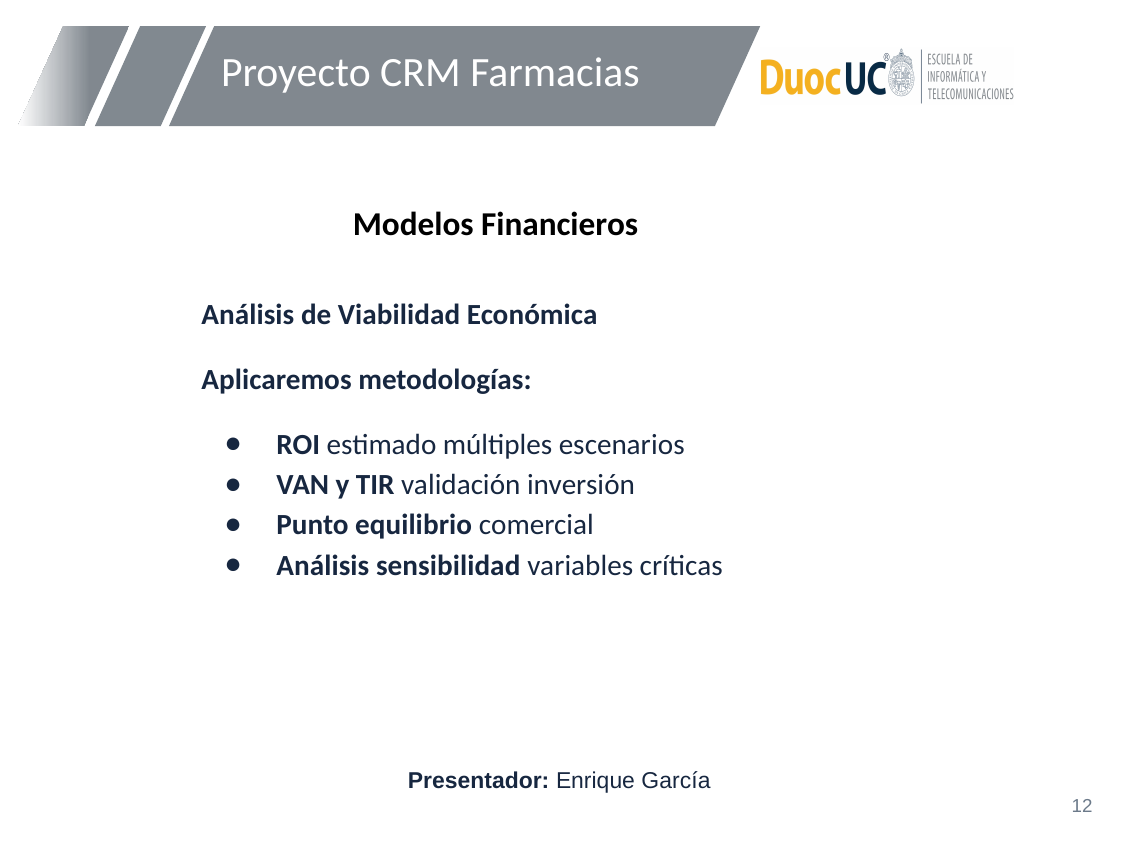

# Proyecto CRM Farmacias
Modelos Financieros
Análisis de Viabilidad Económica
Aplicaremos metodologías:
ROI estimado múltiples escenarios
VAN y TIR validación inversión
Punto equilibrio comercial
Análisis sensibilidad variables críticas
Presentador: Enrique García